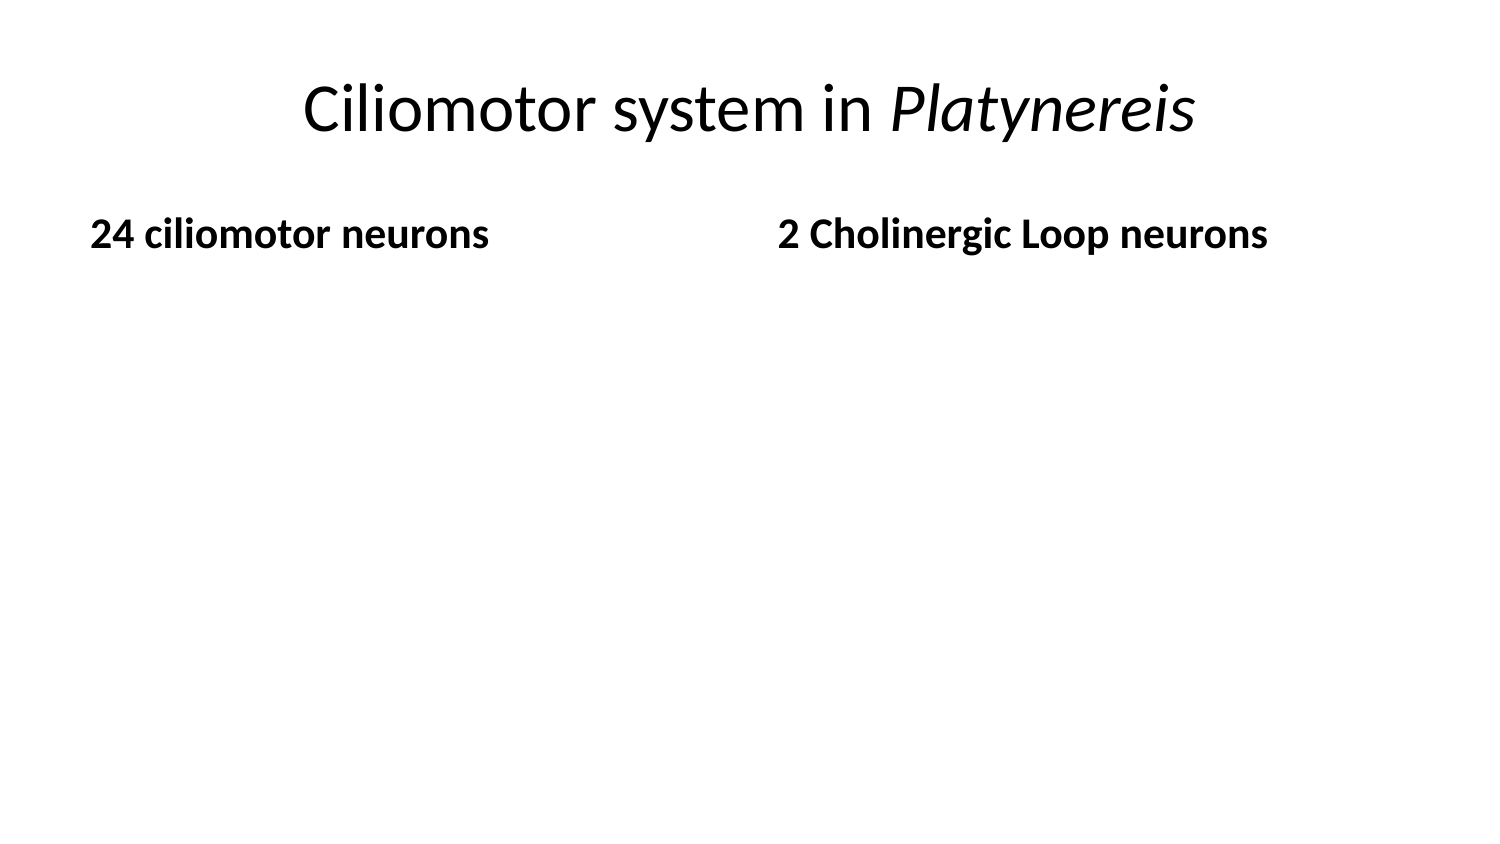

# Ciliomotor system in Platynereis
24 ciliomotor neurons
2 Cholinergic Loop neurons